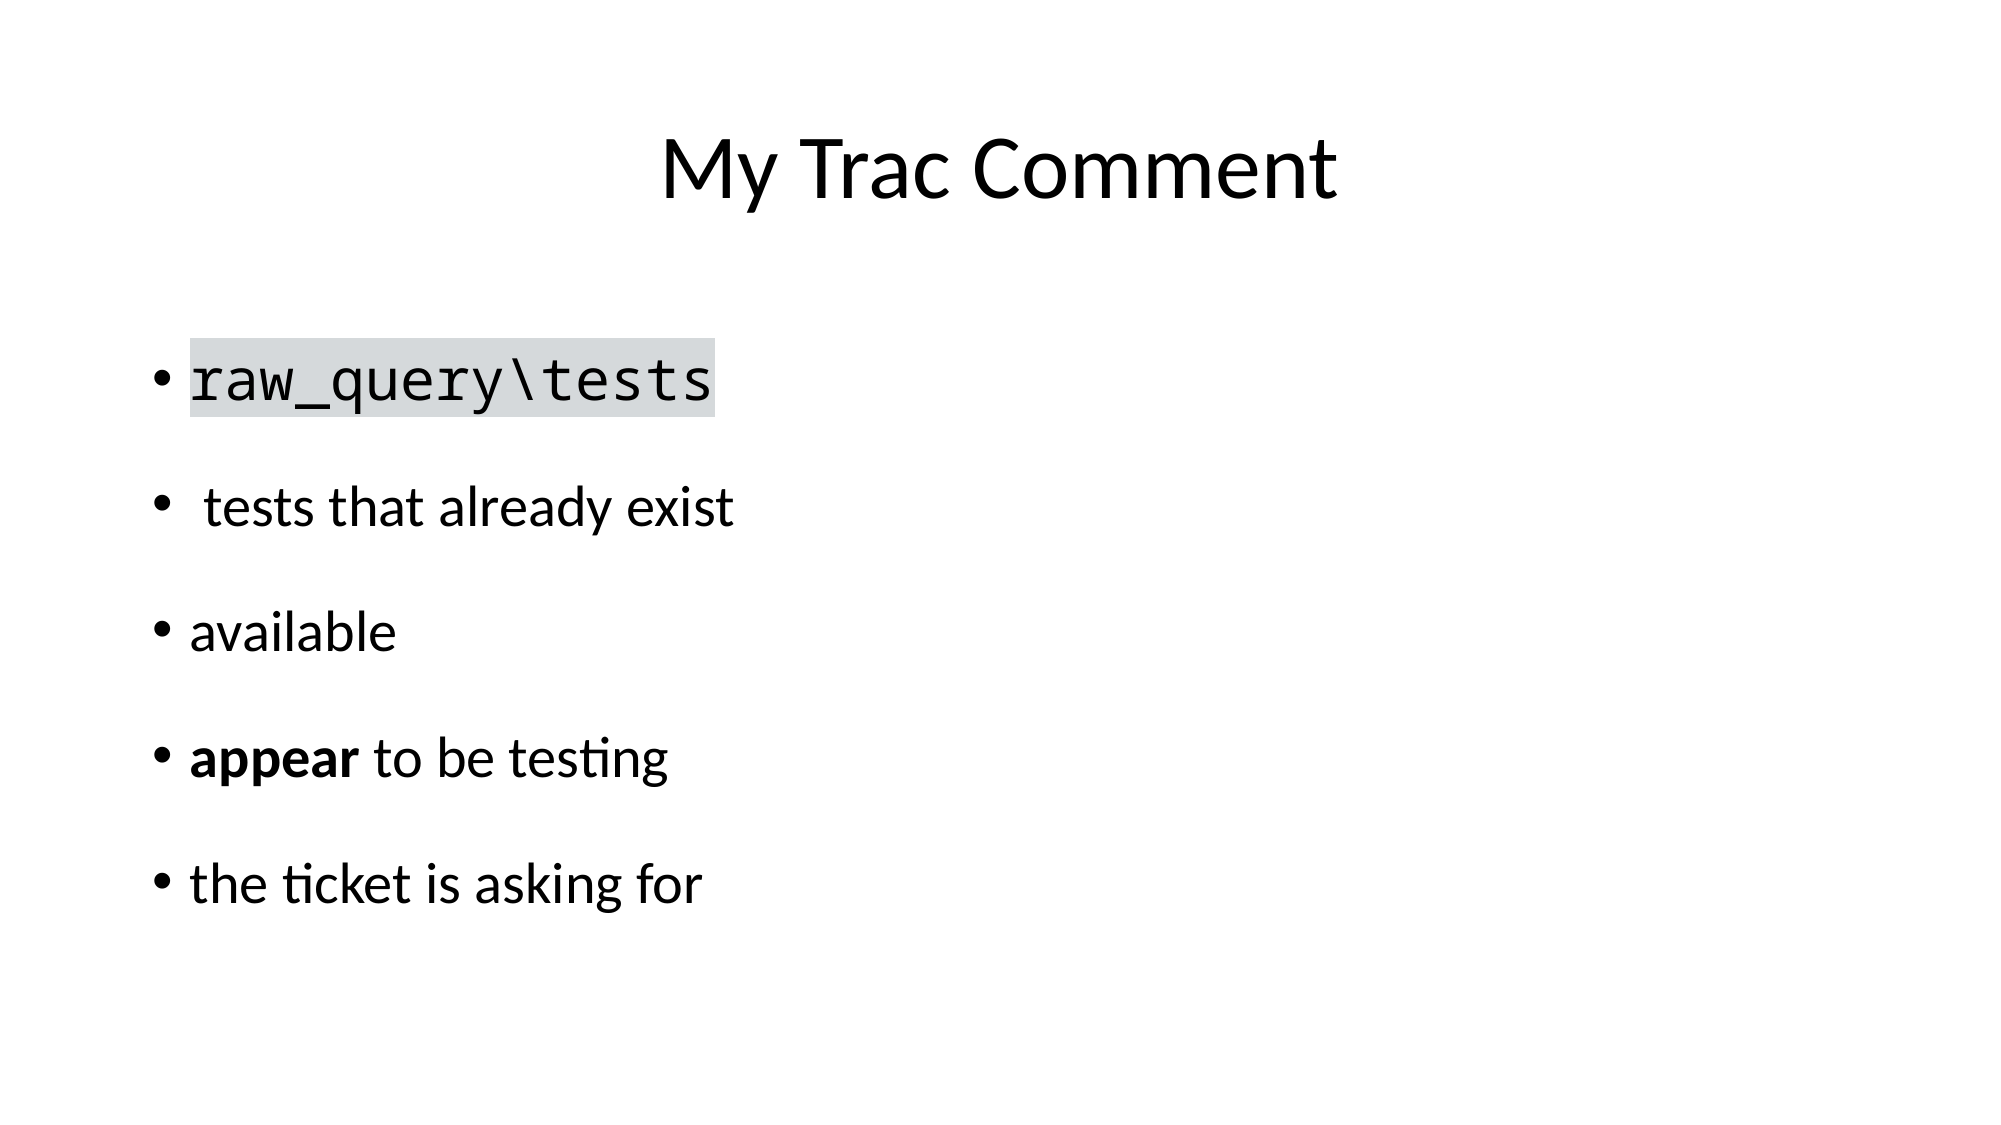

# My Trac Comment
raw_query\tests
 tests that already exist
available
appear to be testing
the ticket is asking for